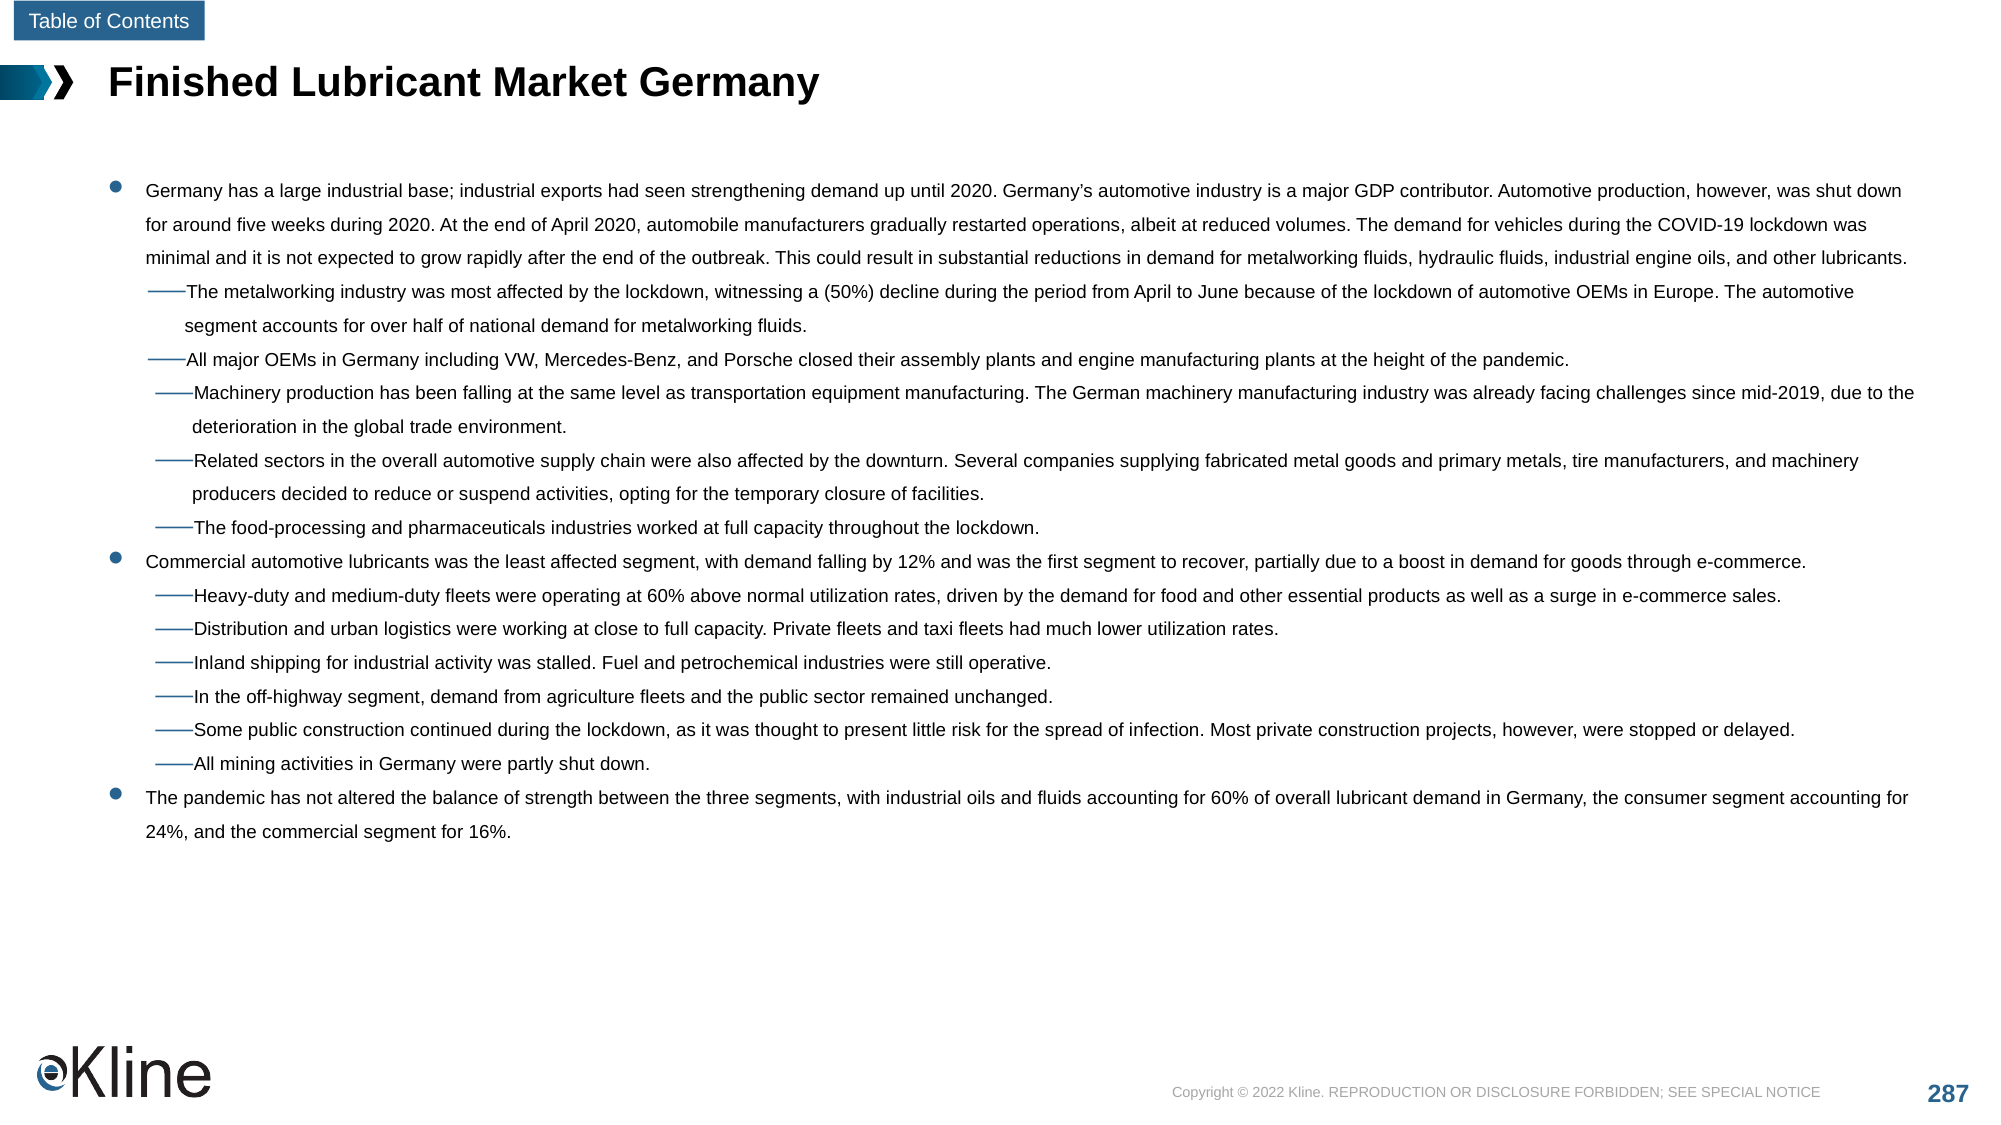

# Finished Lubricant Market Germany
Germany has a large industrial base; industrial exports had seen strengthening demand up until 2020. Germany’s automotive industry is a major GDP contributor. Automotive production, however, was shut down for around five weeks during 2020. At the end of April 2020, automobile manufacturers gradually restarted operations, albeit at reduced volumes. The demand for vehicles during the COVID-19 lockdown was minimal and it is not expected to grow rapidly after the end of the outbreak. This could result in substantial reductions in demand for metalworking fluids, hydraulic fluids, industrial engine oils, and other lubricants.
The metalworking industry was most affected by the lockdown, witnessing a (50%) decline during the period from April to June because of the lockdown of automotive OEMs in Europe. The automotive segment accounts for over half of national demand for metalworking fluids.
All major OEMs in Germany including VW, Mercedes-Benz, and Porsche closed their assembly plants and engine manufacturing plants at the height of the pandemic.
Machinery production has been falling at the same level as transportation equipment manufacturing. The German machinery manufacturing industry was already facing challenges since mid-2019, due to the deterioration in the global trade environment.
Related sectors in the overall automotive supply chain were also affected by the downturn. Several companies supplying fabricated metal goods and primary metals, tire manufacturers, and machinery producers decided to reduce or suspend activities, opting for the temporary closure of facilities.
The food-processing and pharmaceuticals industries worked at full capacity throughout the lockdown.
Commercial automotive lubricants was the least affected segment, with demand falling by 12% and was the first segment to recover, partially due to a boost in demand for goods through e-commerce.
Heavy-duty and medium-duty fleets were operating at 60% above normal utilization rates, driven by the demand for food and other essential products as well as a surge in e-commerce sales.
Distribution and urban logistics were working at close to full capacity. Private fleets and taxi fleets had much lower utilization rates.
Inland shipping for industrial activity was stalled. Fuel and petrochemical industries were still operative.
In the off-highway segment, demand from agriculture fleets and the public sector remained unchanged.
Some public construction continued during the lockdown, as it was thought to present little risk for the spread of infection. Most private construction projects, however, were stopped or delayed.
All mining activities in Germany were partly shut down.
The pandemic has not altered the balance of strength between the three segments, with industrial oils and fluids accounting for 60% of overall lubricant demand in Germany, the consumer segment accounting for 24%, and the commercial segment for 16%.